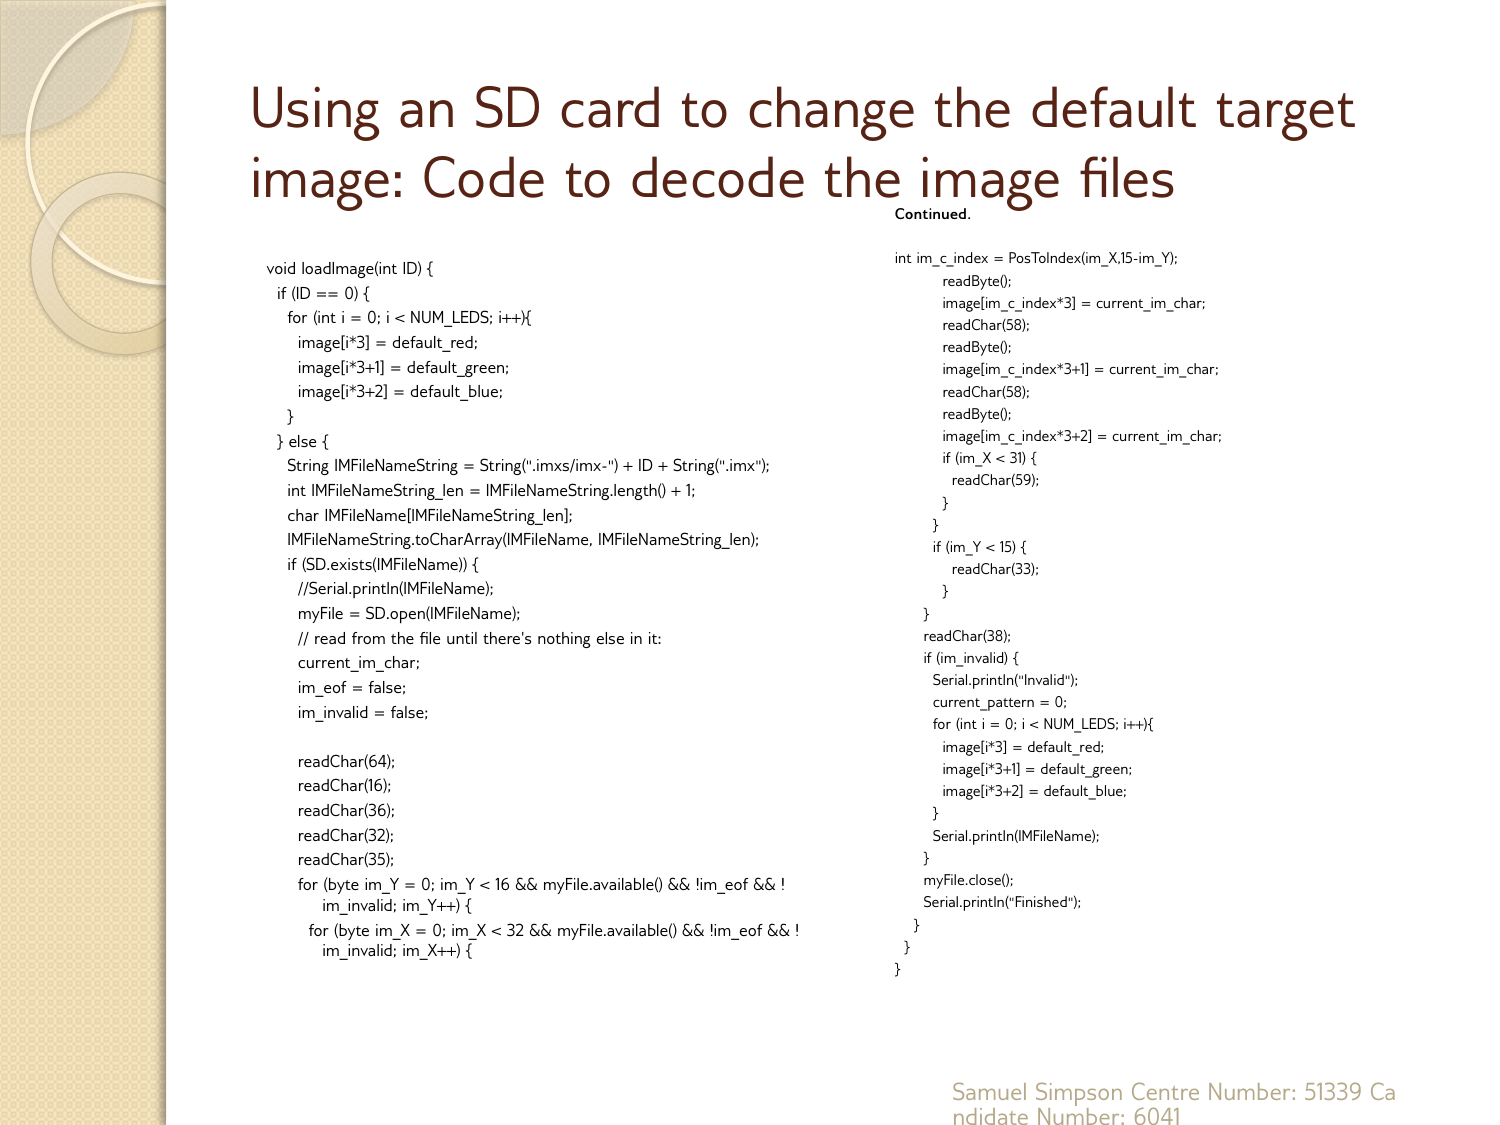

# Using an SD card to change the default target image: Code to decode the image files
Continued.

int im_c_index = PosToIndex(im_X,15-im_Y);
          readByte();
          image[im_c_index*3] = current_im_char;
          readChar(58);
          readByte();
          image[im_c_index*3+1] = current_im_char;
          readChar(58);
          readByte();
          image[im_c_index*3+2] = current_im_char;
          if (im_X < 31) {
            readChar(59);
          }
        }
        if (im_Y < 15) {
            readChar(33);
          }
      }
      readChar(38);
      if (im_invalid) {
        Serial.println("Invalid");
        current_pattern = 0;
        for (int i = 0; i < NUM_LEDS; i++){
          image[i*3] = default_red;
          image[i*3+1] = default_green;
          image[i*3+2] = default_blue;
        }
        Serial.println(IMFileName);
      }
      myFile.close();
      Serial.println("Finished");
    }
  }
}
void loadImage(int ID) {
  if (ID == 0) {
    for (int i = 0; i < NUM_LEDS; i++){
      image[i*3] = default_red;
      image[i*3+1] = default_green;
      image[i*3+2] = default_blue;
    }
  } else {
    String IMFileNameString = String(".imxs/imx-") + ID + String(".imx");
    int IMFileNameString_len = IMFileNameString.length() + 1;
    char IMFileName[IMFileNameString_len];
    IMFileNameString.toCharArray(IMFileName, IMFileNameString_len);
    if (SD.exists(IMFileName)) {
      //Serial.println(IMFileName);
      myFile = SD.open(IMFileName);
      // read from the file until there's nothing else in it:
      current_im_char;
      im_eof = false;
      im_invalid = false;

      readChar(64);
      readChar(16);
      readChar(36);
      readChar(32);
      readChar(35);
      for (byte im_Y = 0; im_Y < 16 && myFile.available() && !im_eof && !im_invalid; im_Y++) {
        for (byte im_X = 0; im_X < 32 && myFile.available() && !im_eof && !im_invalid; im_X++) {

Samuel Simpson Centre Number: 51339 Candidate Number: 6041